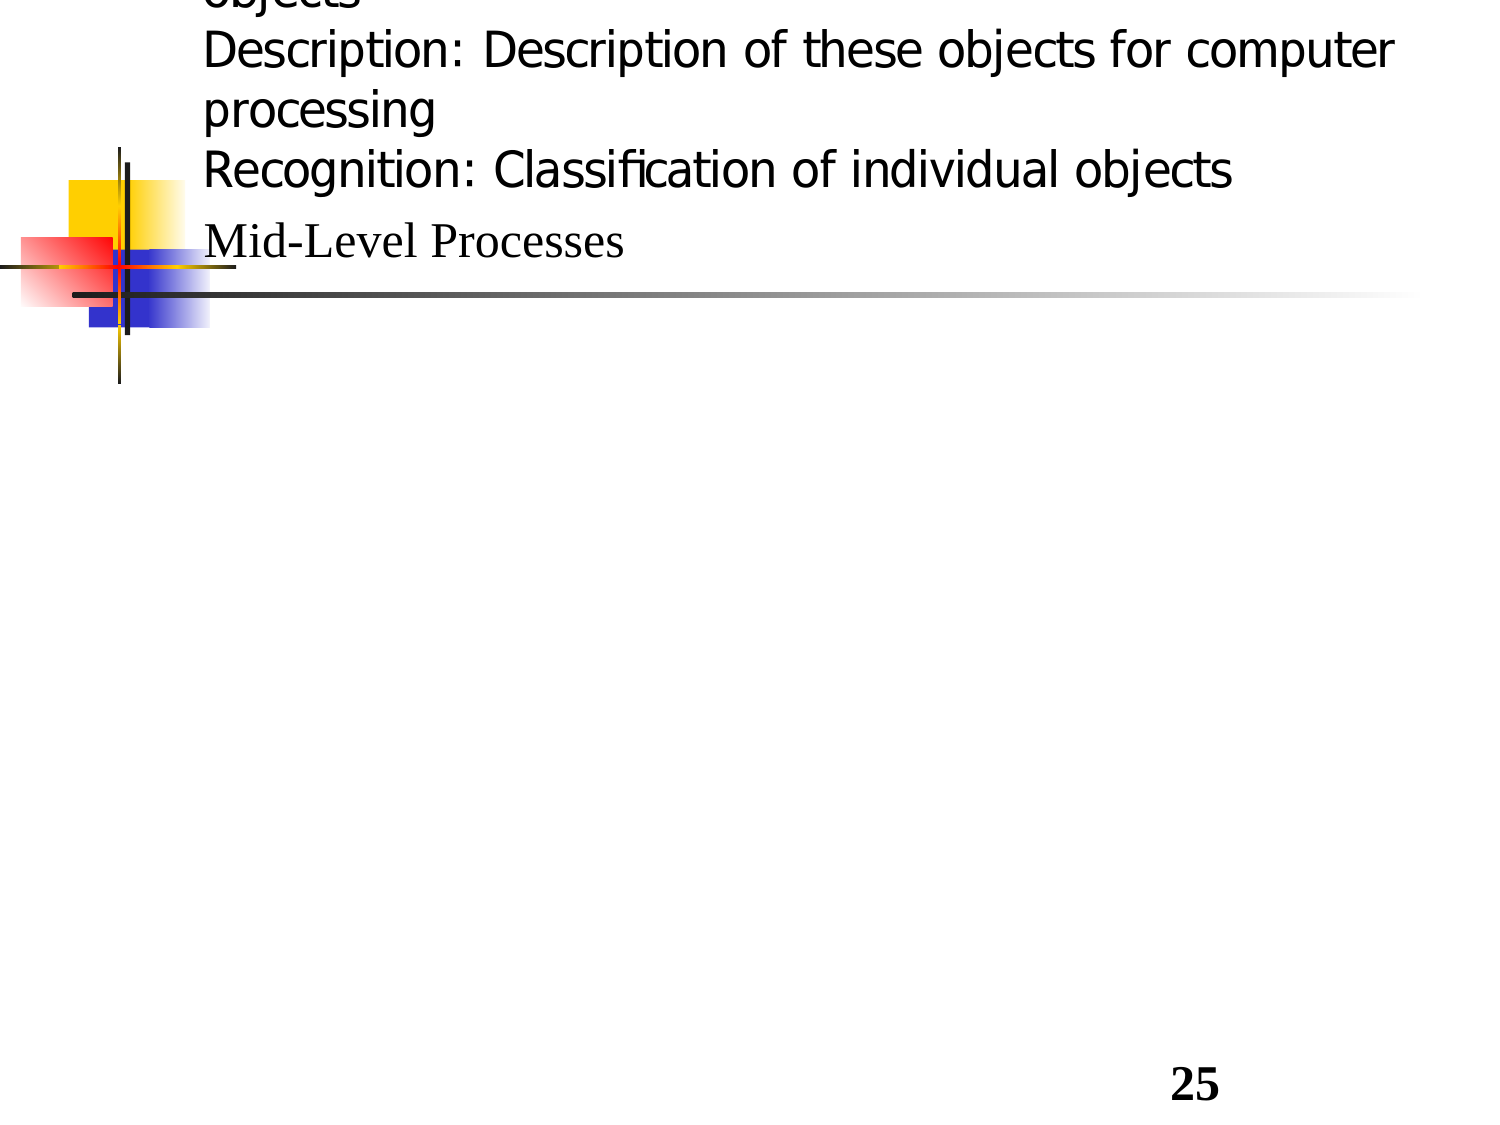

Mid-Level Processes
A mid-level process is characterized by the fact that its inputs generally are images, but its outputs are attributes extracted from those images (e.g., edges, contours).
Involves the following tasks:
Segmentation:partitioning an image into regions or objects
Description: Description of these objects for computer processing
Recognition: Classification of individual objects

25